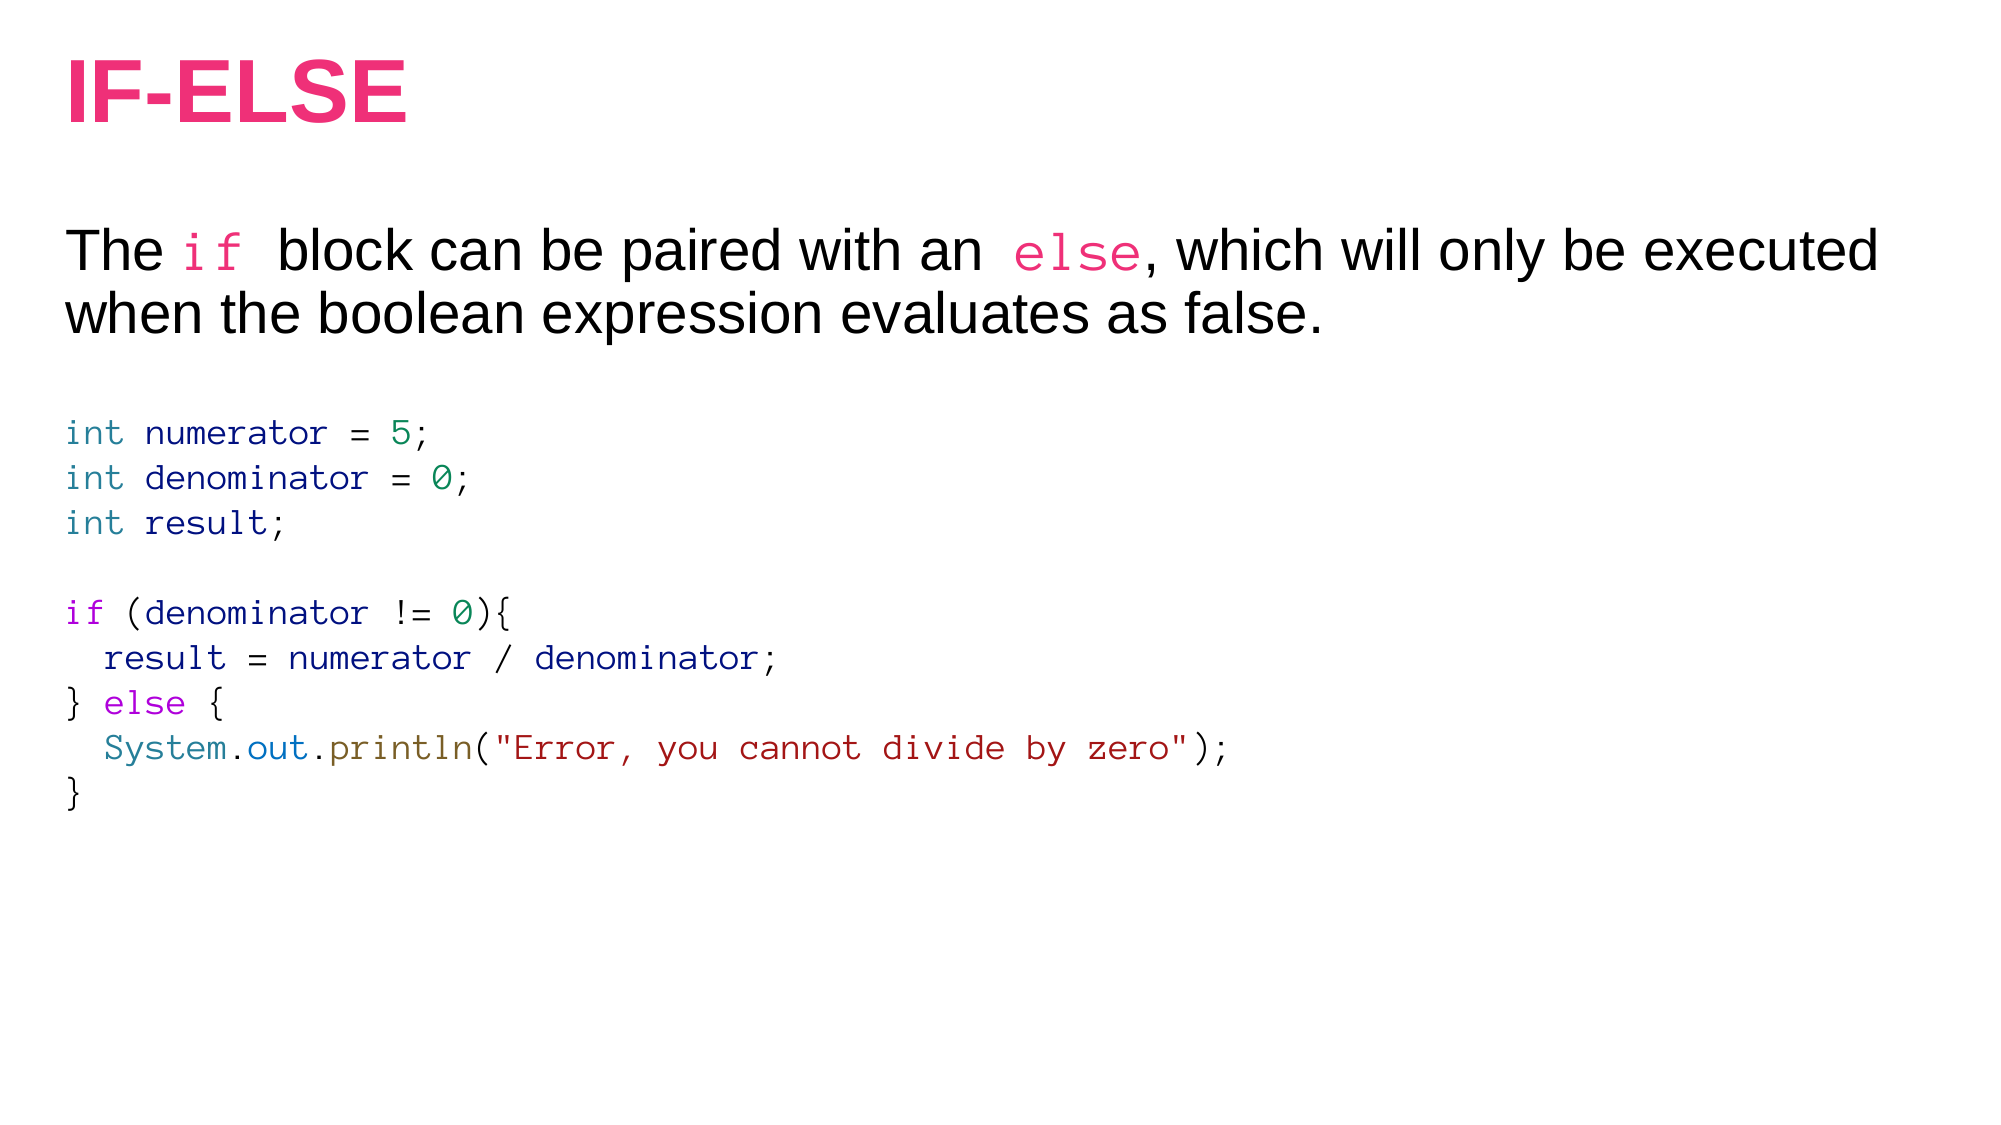

# IF-ELSE
The if block can be paired with an else, which will only be executed when the boolean expression evaluates as false.
int numerator = 5;
int denominator = 0;
int result;
if (denominator != 0){
  result = numerator / denominator;
} else {
  System.out.println("Error, you cannot divide by zero");
}